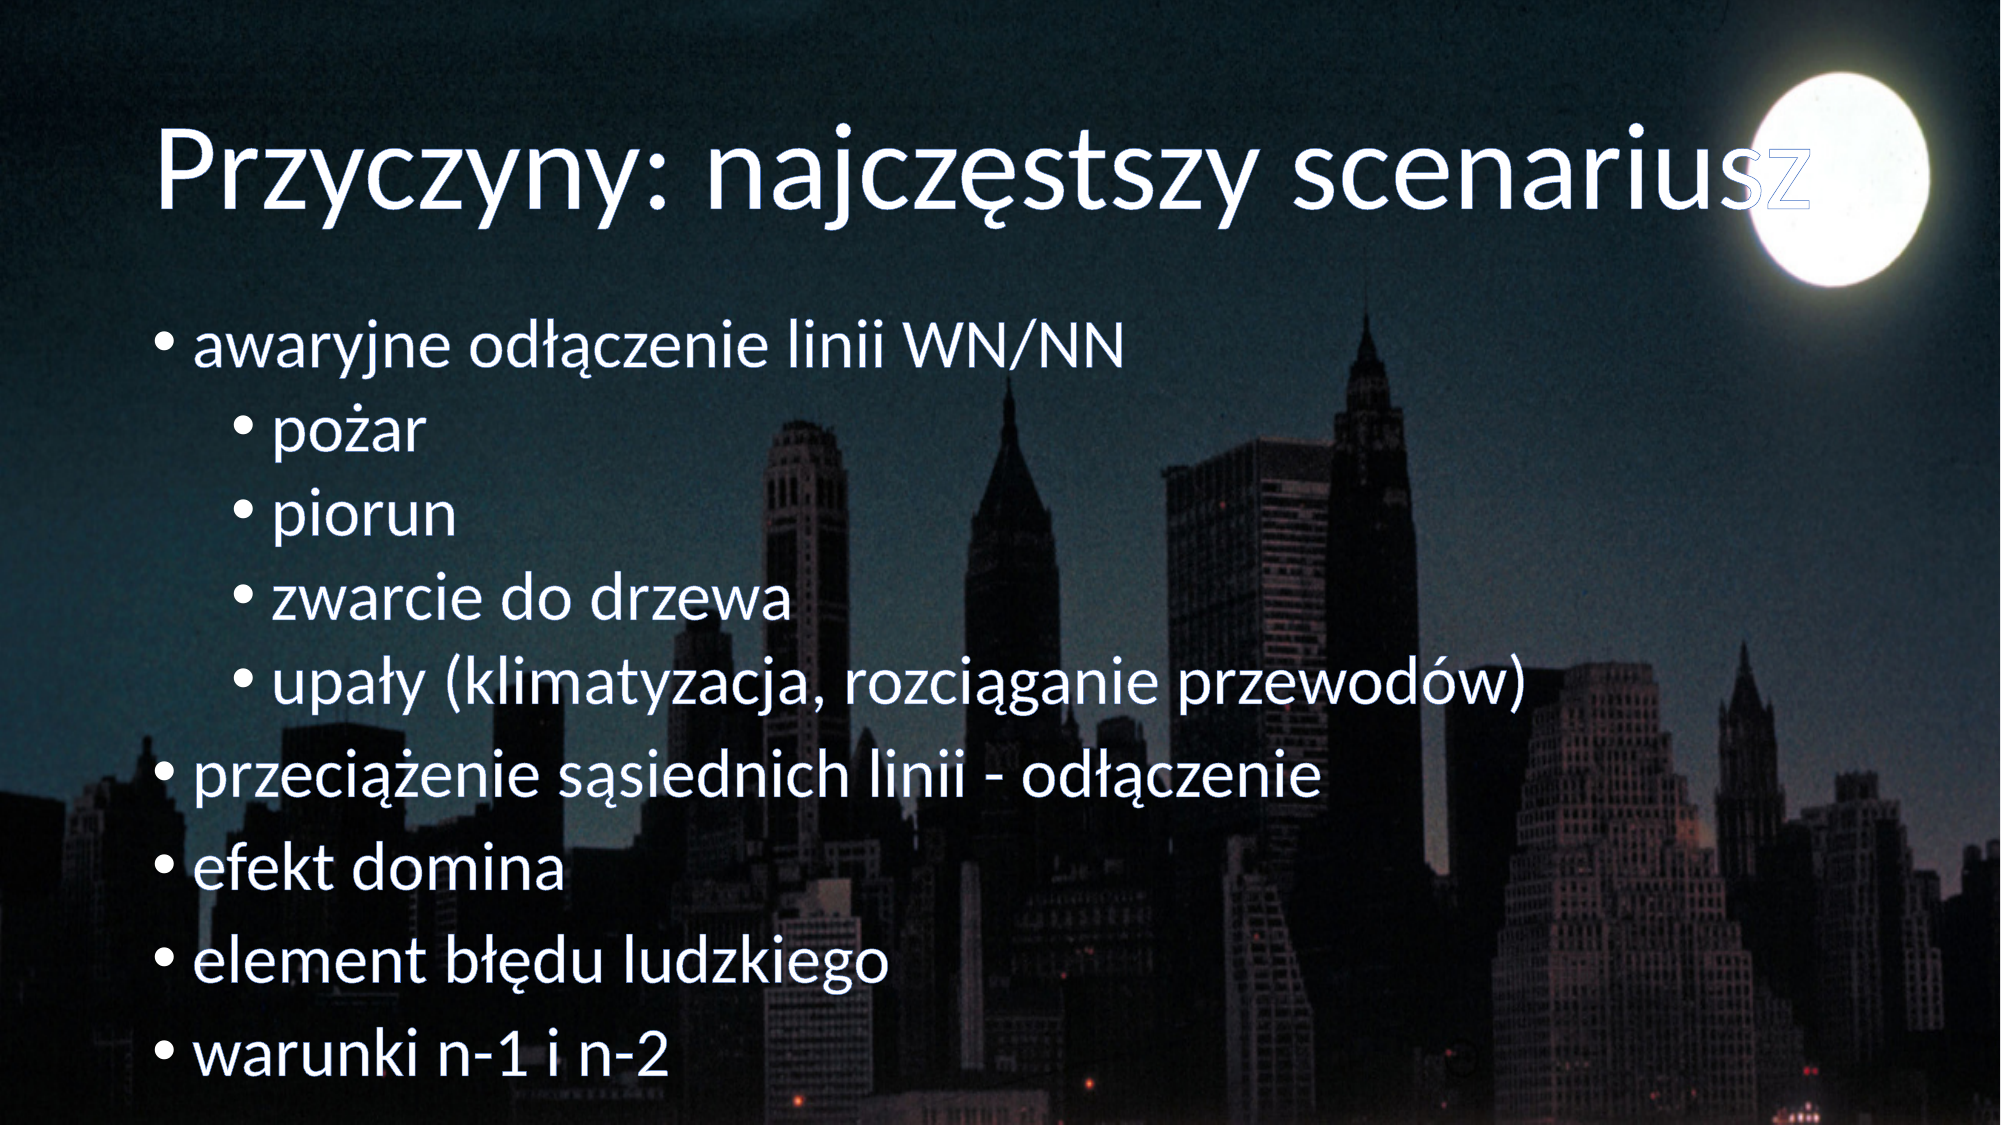

# Przyczyny: najczęstszy scenariusz
awaryjne odłączenie linii WN/NN
pożar
piorun
zwarcie do drzewa
upały (klimatyzacja, rozciąganie przewodów)
przeciążenie sąsiednich linii - odłączenie
efekt domina
element błędu ludzkiego
warunki n-1 i n-2